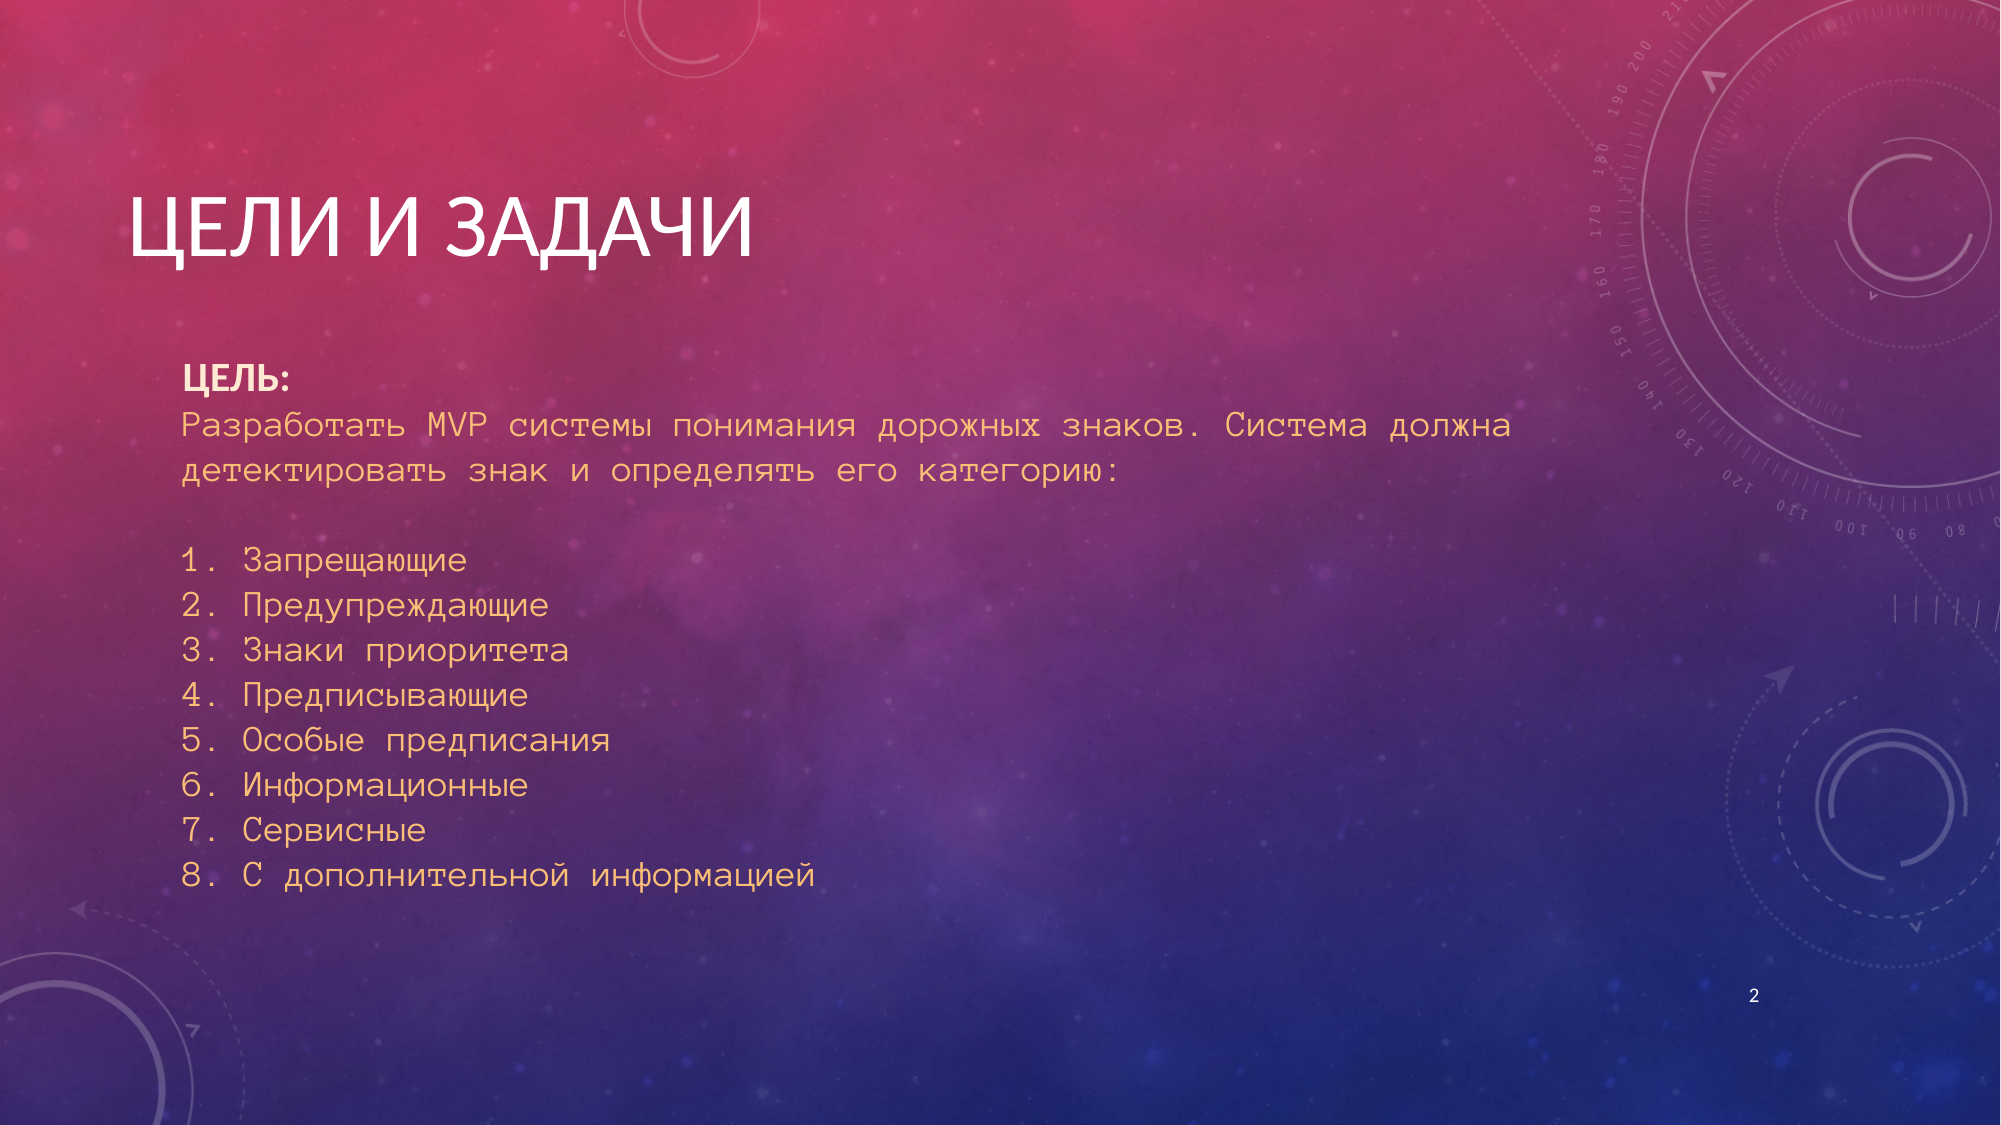

# Цели и задачи
ЦЕЛЬ:
Разработать MVP системы понимания дорожных знаков. Система должна детектировать знак и определять его категорию:
1. Запрещающие
2. Предупреждающие
3. Знаки приоритета
4. Предписывающие
5. Особые предписания
6. Информационные
7. Сервисные
8. С дополнительной информацией
2